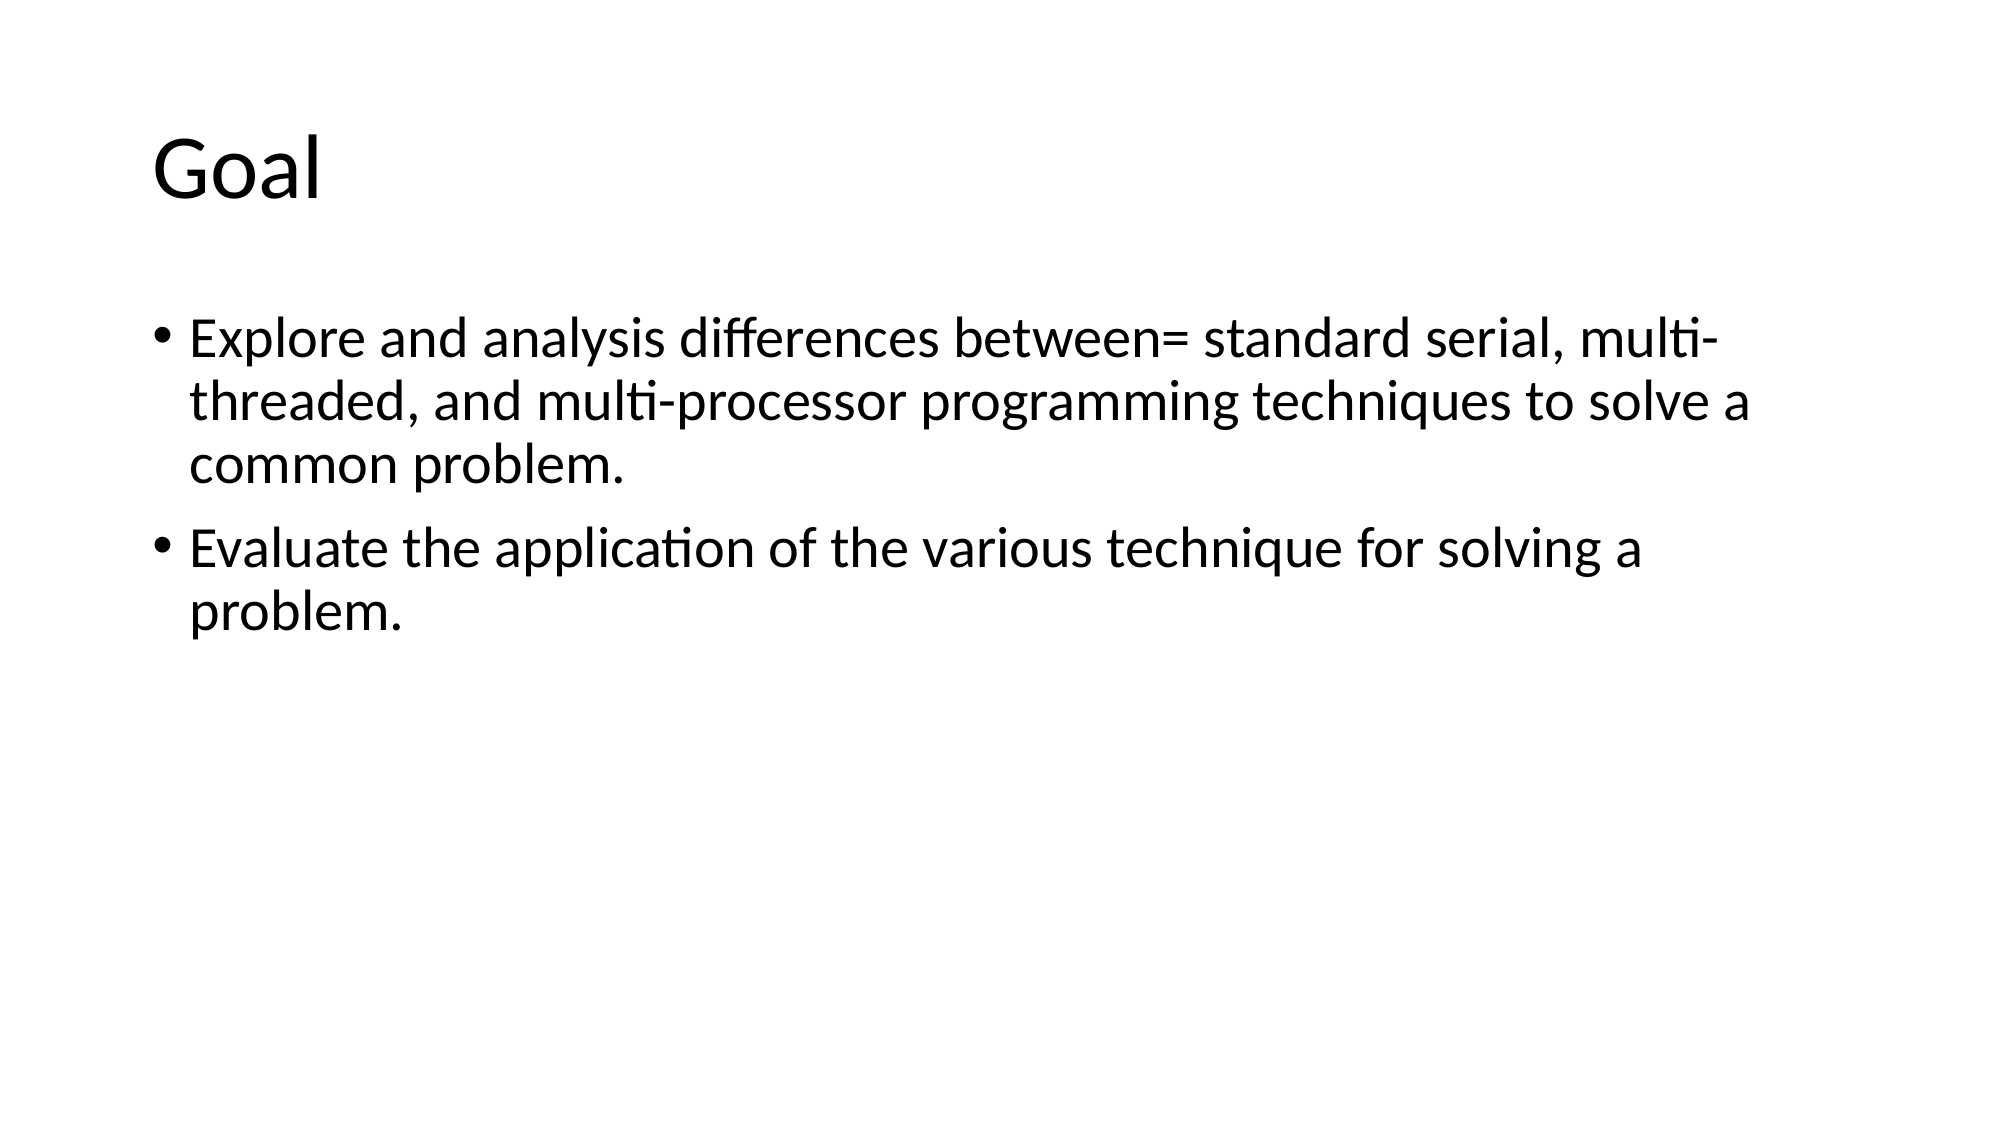

# Goal
Explore and analysis differences between= standard serial, multi-threaded, and multi-processor programming techniques to solve a common problem.
Evaluate the application of the various technique for solving a problem.